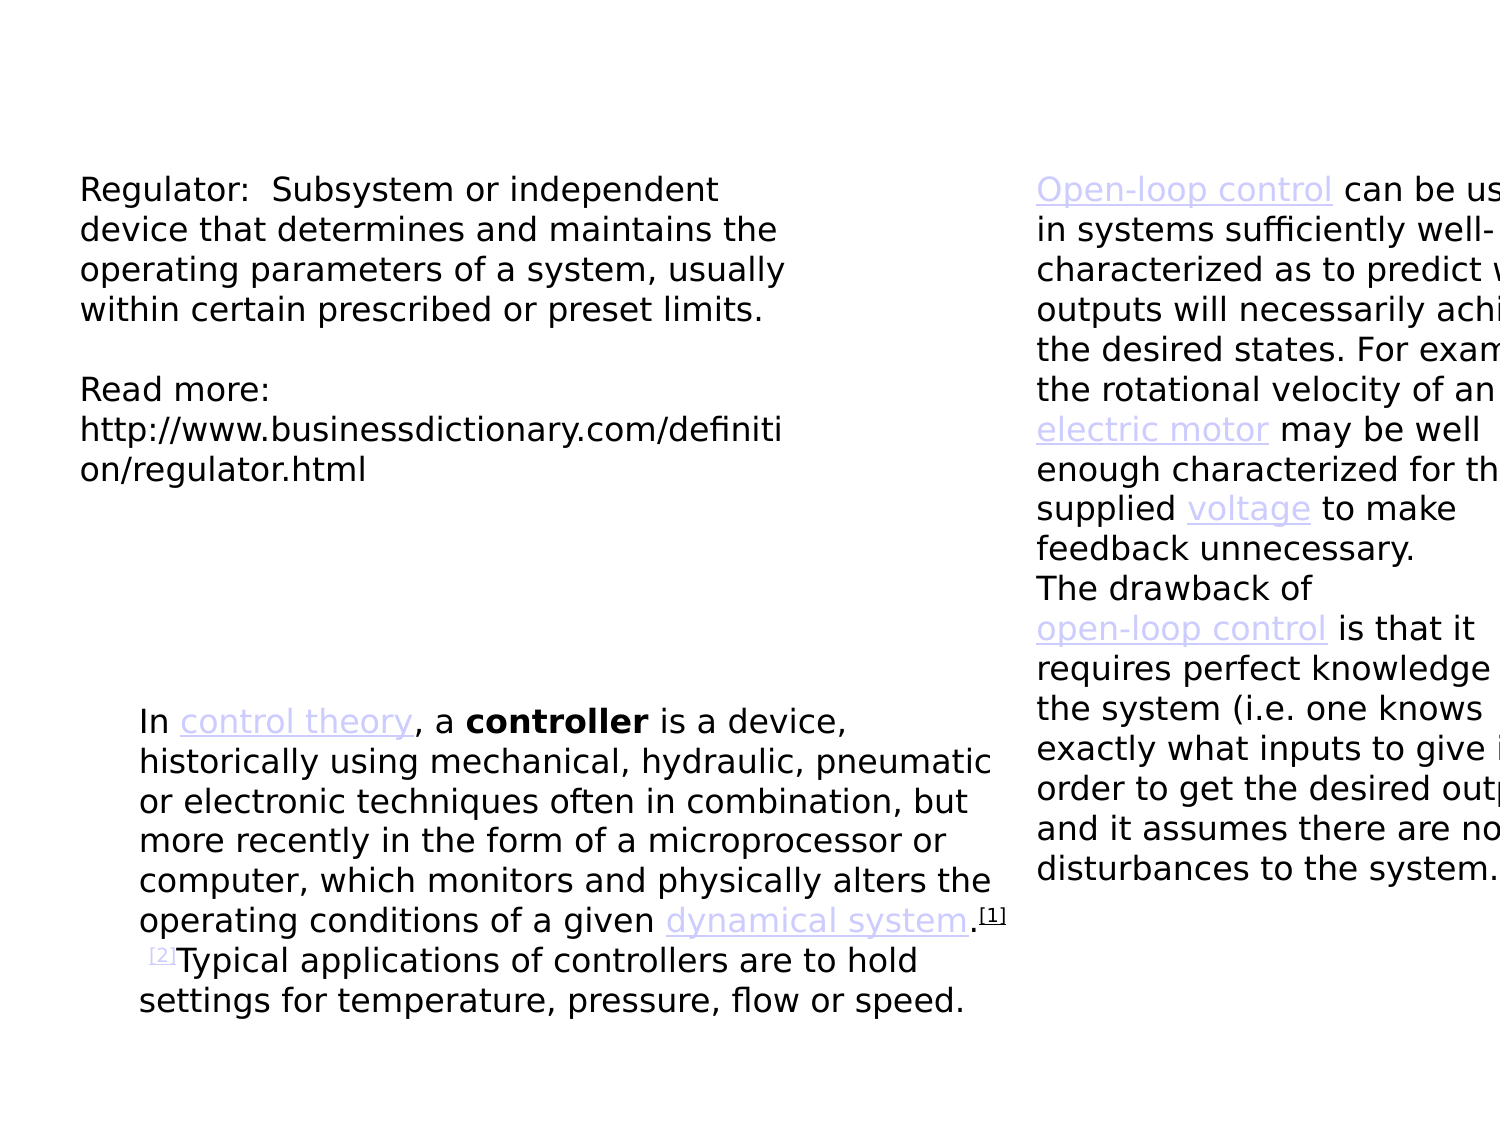

#
Regulator:  Subsystem or independent device that determines and maintains the operating parameters of a system, usually within certain prescribed or preset limits.
Read more: http://www.businessdictionary.com/definition/regulator.html
Open-loop control can be used in systems sufficiently well-characterized as to predict what outputs will necessarily achieve the desired states. For example, the rotational velocity of an electric motor may be well enough characterized for the supplied voltage to make feedback unnecessary.
The drawback of open-loop control is that it requires perfect knowledge of the system (i.e. one knows exactly what inputs to give in order to get the desired output), and it assumes there are no disturbances to the system.

In control theory, a controller is a device, historically using mechanical, hydraulic, pneumatic or electronic techniques often in combination, but more recently in the form of a microprocessor or computer, which monitors and physically alters the operating conditions of a given dynamical system.[1] [2]Typical applications of controllers are to hold settings for temperature, pressure, flow or speed.